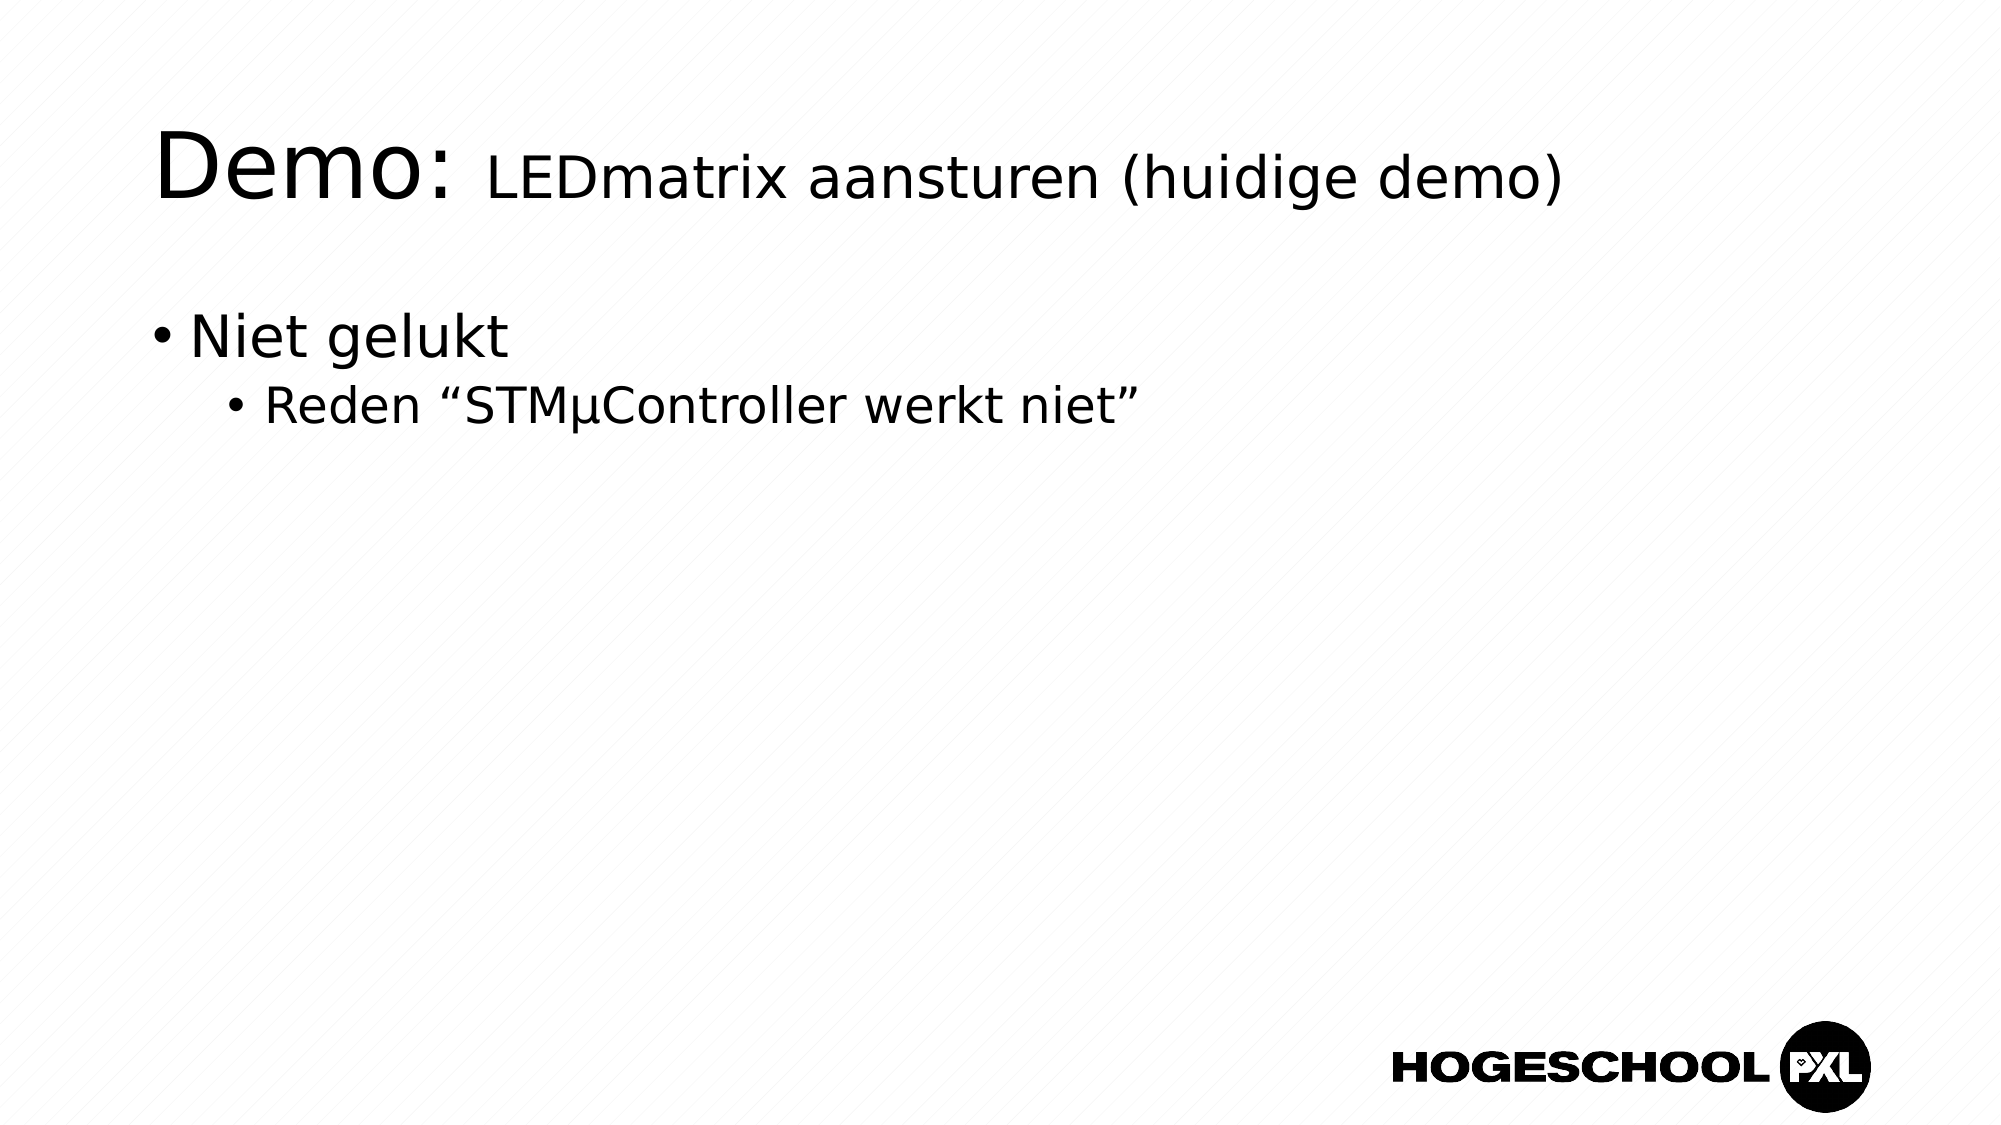

# Demo: LEDmatrix aansturen (huidige demo)
Niet gelukt
Reden “STMµController werkt niet”